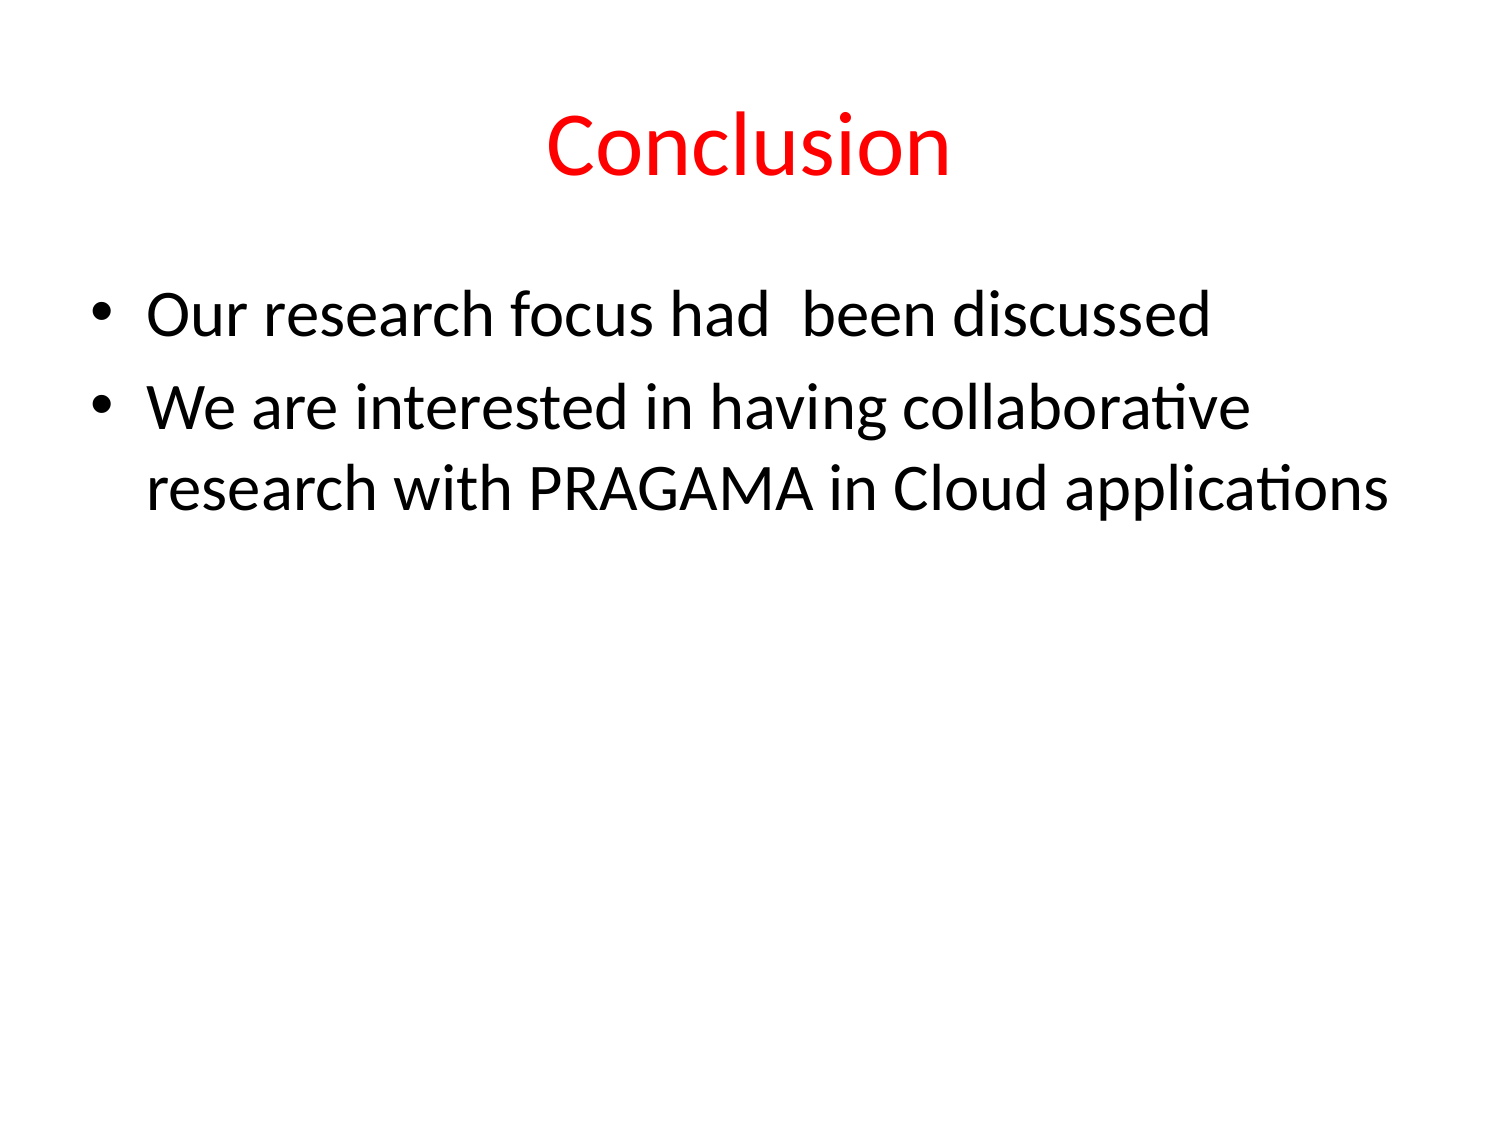

# Conclusion
Our research focus had  been discussed
We are interested in having collaborative research with PRAGAMA in Cloud applications